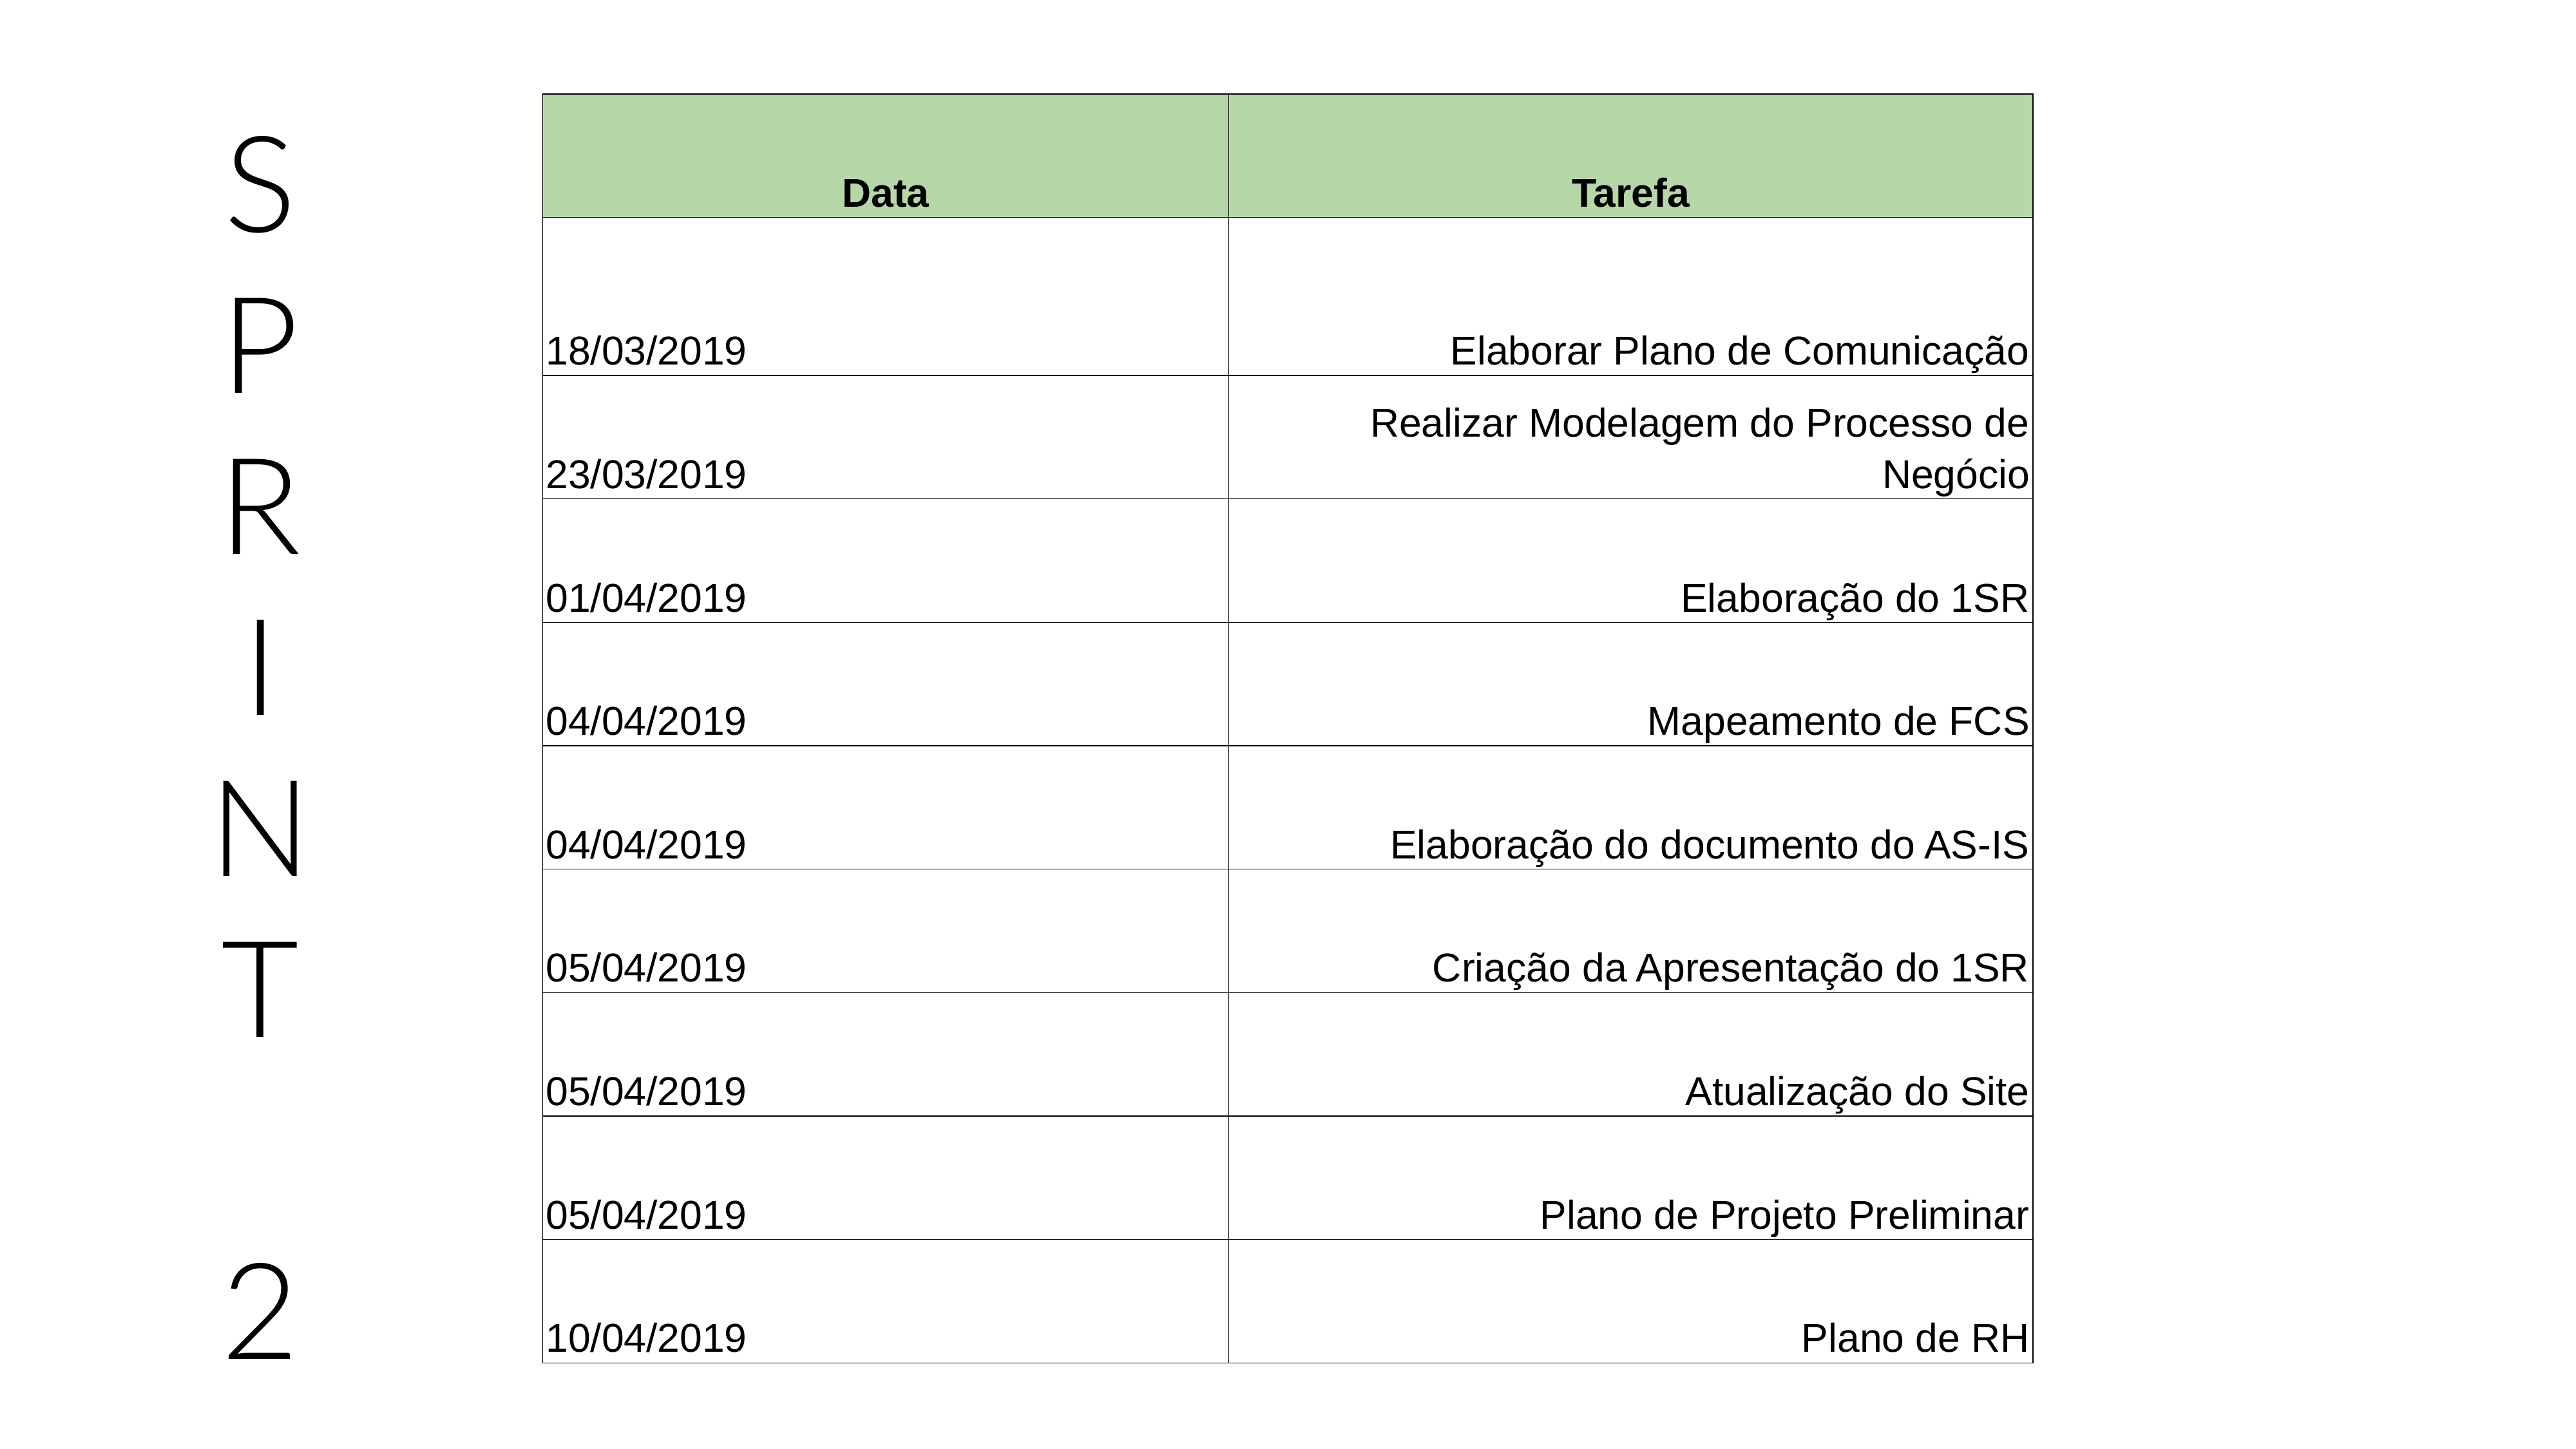

S
P
R
I
N
T

2
| Data | Tarefa |
| --- | --- |
| 18/03/2019 | Elaborar Plano de Comunicação |
| 23/03/2019 | Realizar Modelagem do Processo de Negócio |
| 01/04/2019 | Elaboração do 1SR |
| 04/04/2019 | Mapeamento de FCS |
| 04/04/2019 | Elaboração do documento do AS-IS |
| 05/04/2019 | Criação da Apresentação do 1SR |
| 05/04/2019 | Atualização do Site |
| 05/04/2019 | Plano de Projeto Preliminar |
| 10/04/2019 | Plano de RH |